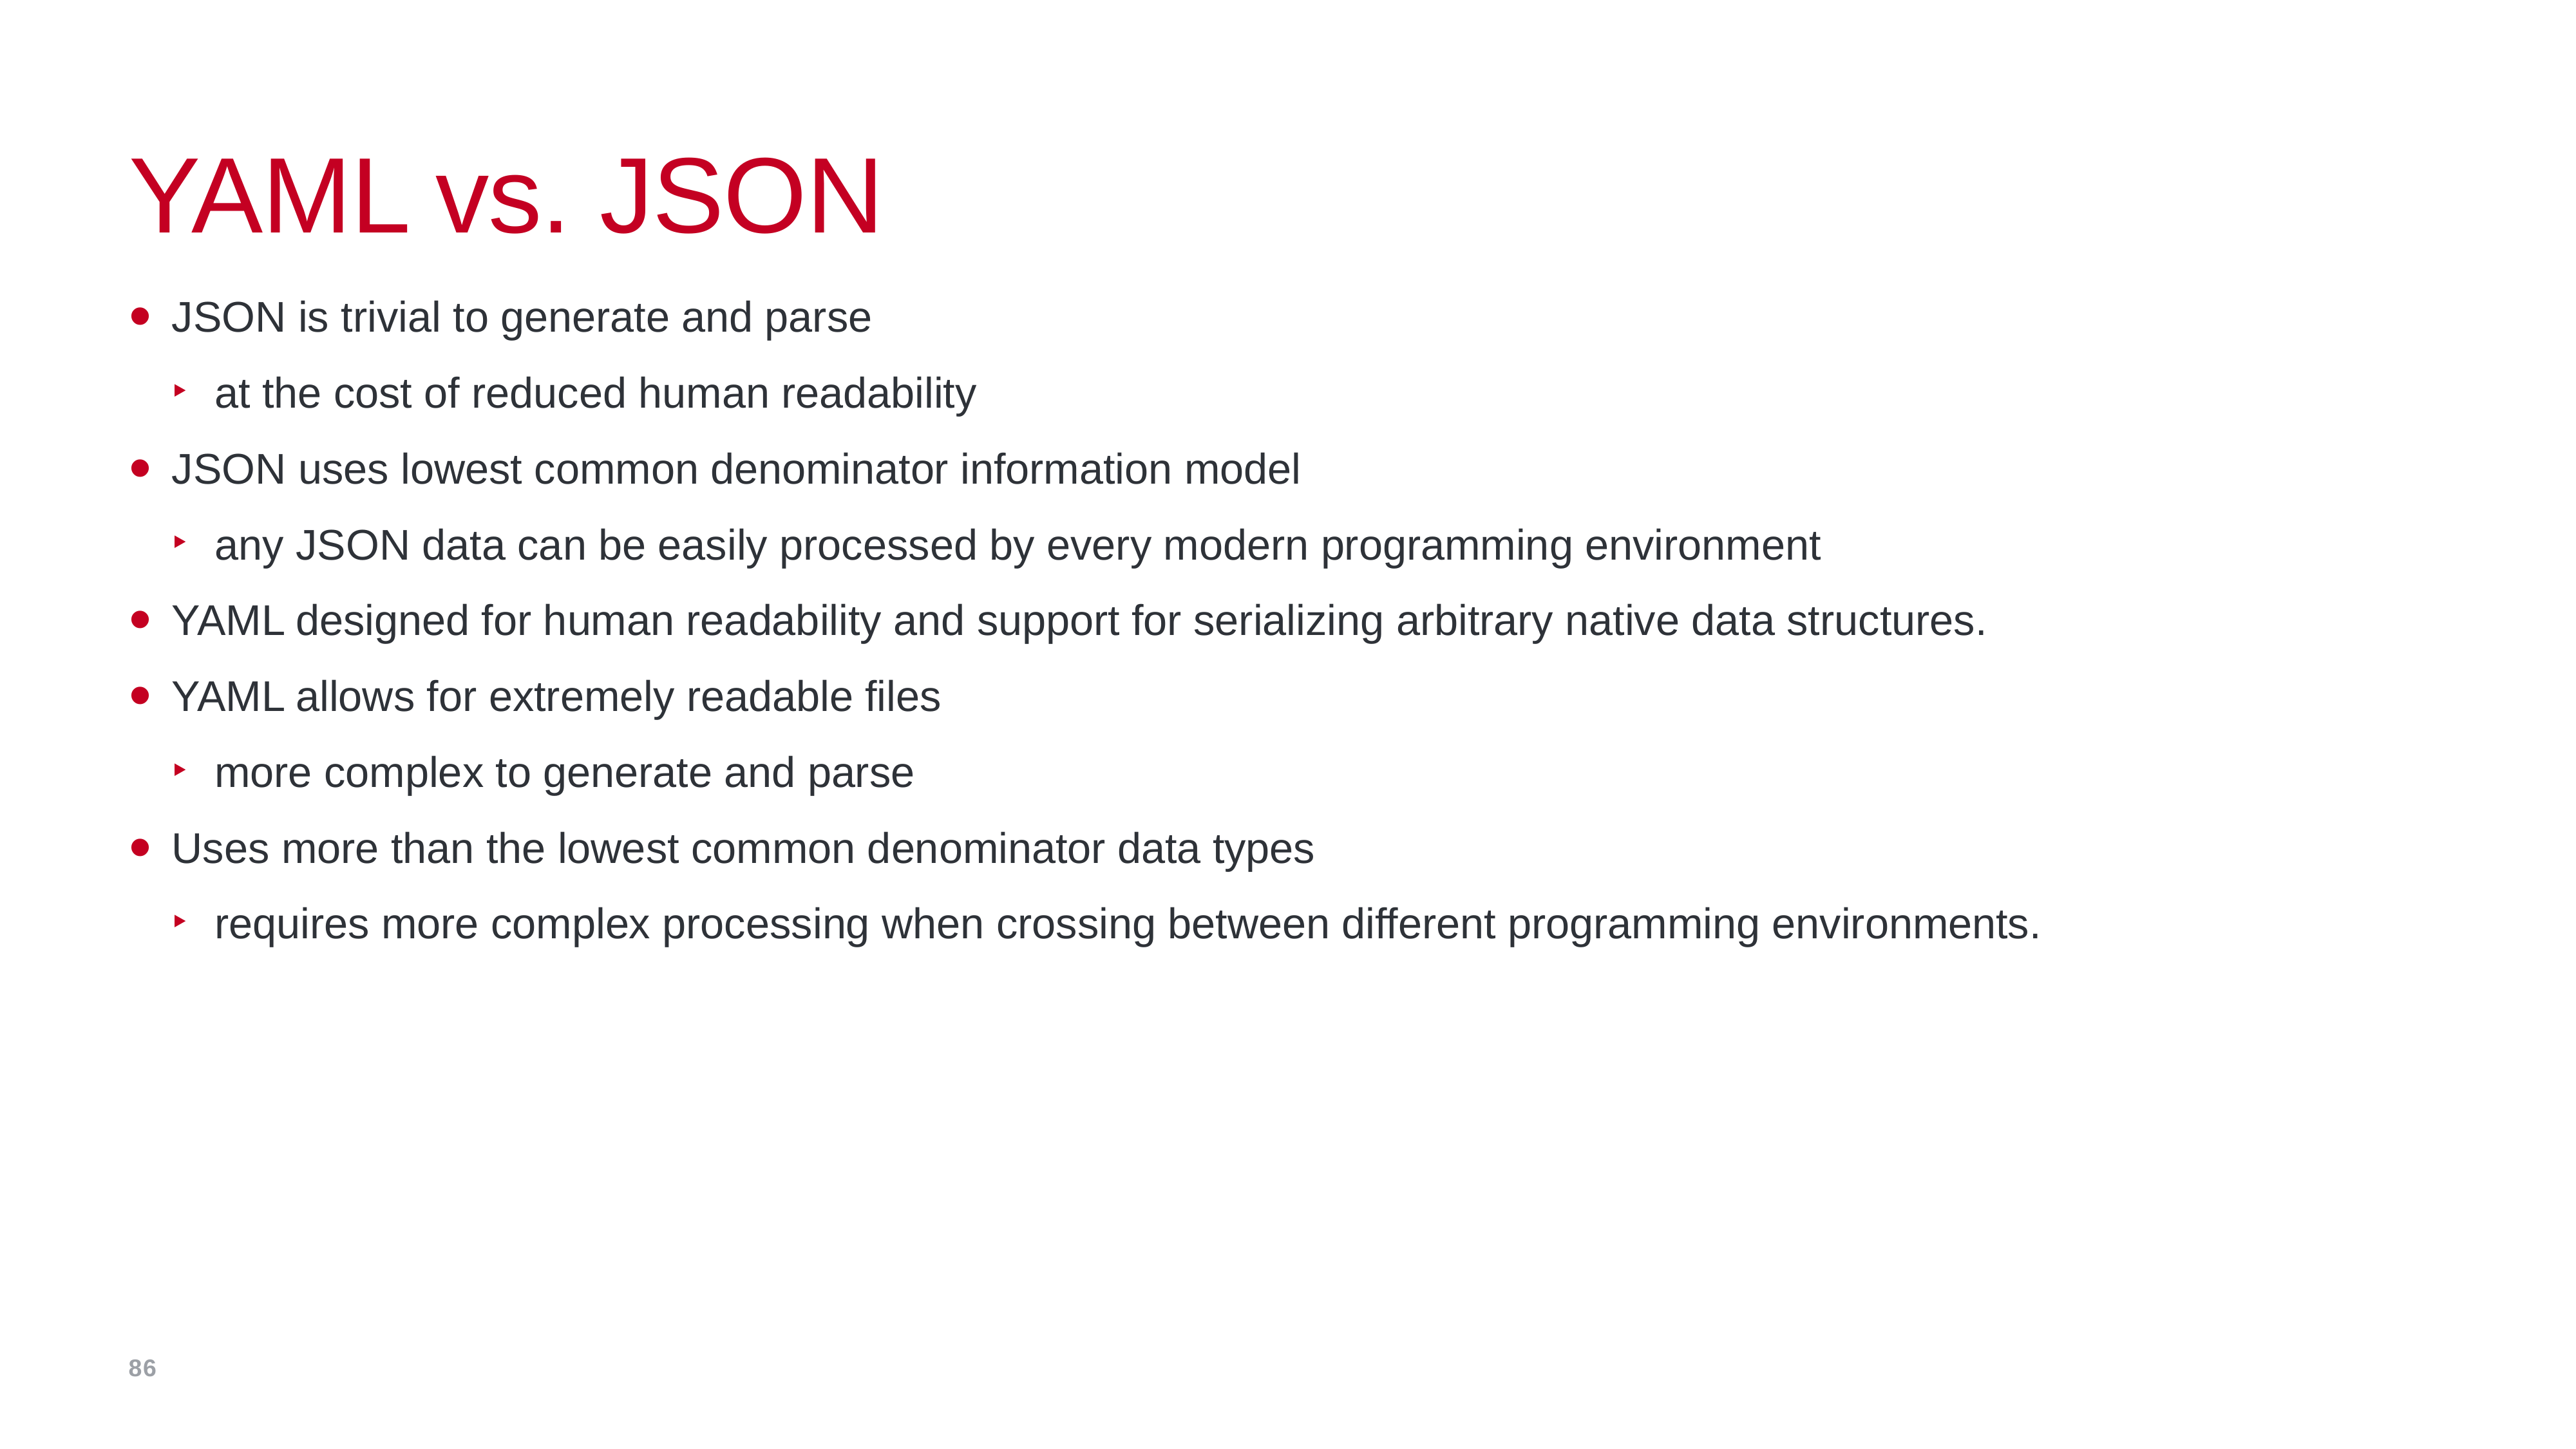

# YAML vs. JSON
JSON is trivial to generate and parse
at the cost of reduced human readability
JSON uses lowest common denominator information model
any JSON data can be easily processed by every modern programming environment
YAML designed for human readability and support for serializing arbitrary native data structures.
YAML allows for extremely readable files
more complex to generate and parse
Uses more than the lowest common denominator data types
requires more complex processing when crossing between different programming environments.

86